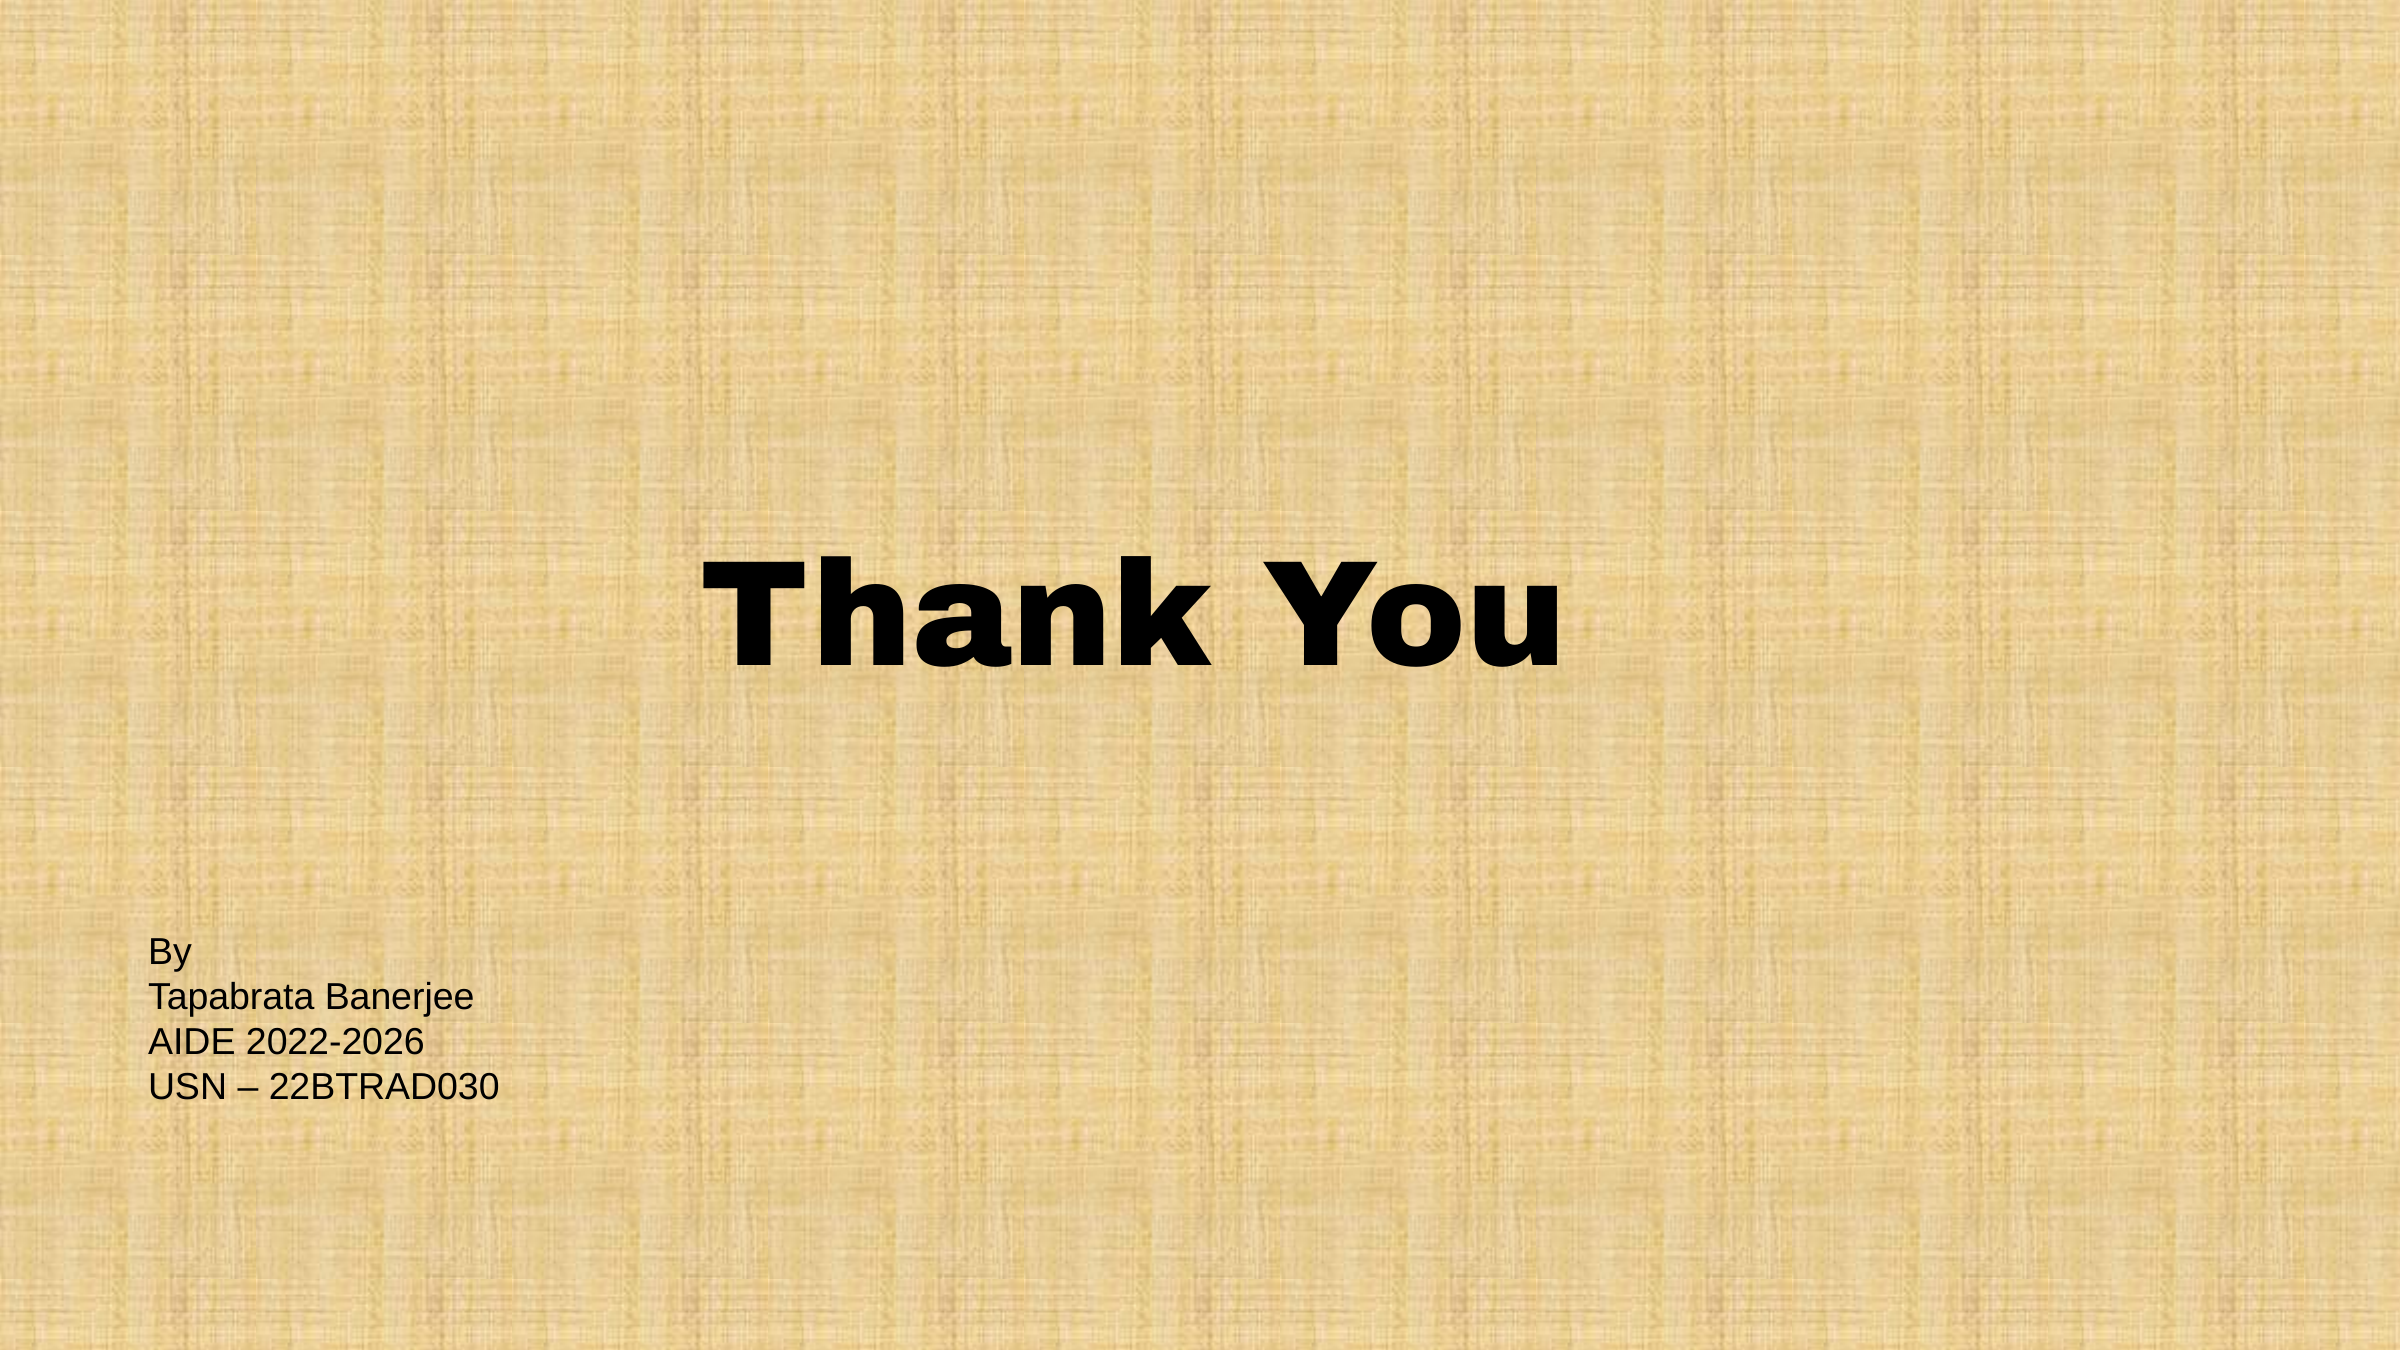

Thank You
By
Tapabrata Banerjee
AIDE 2022-2026
USN – 22BTRAD030